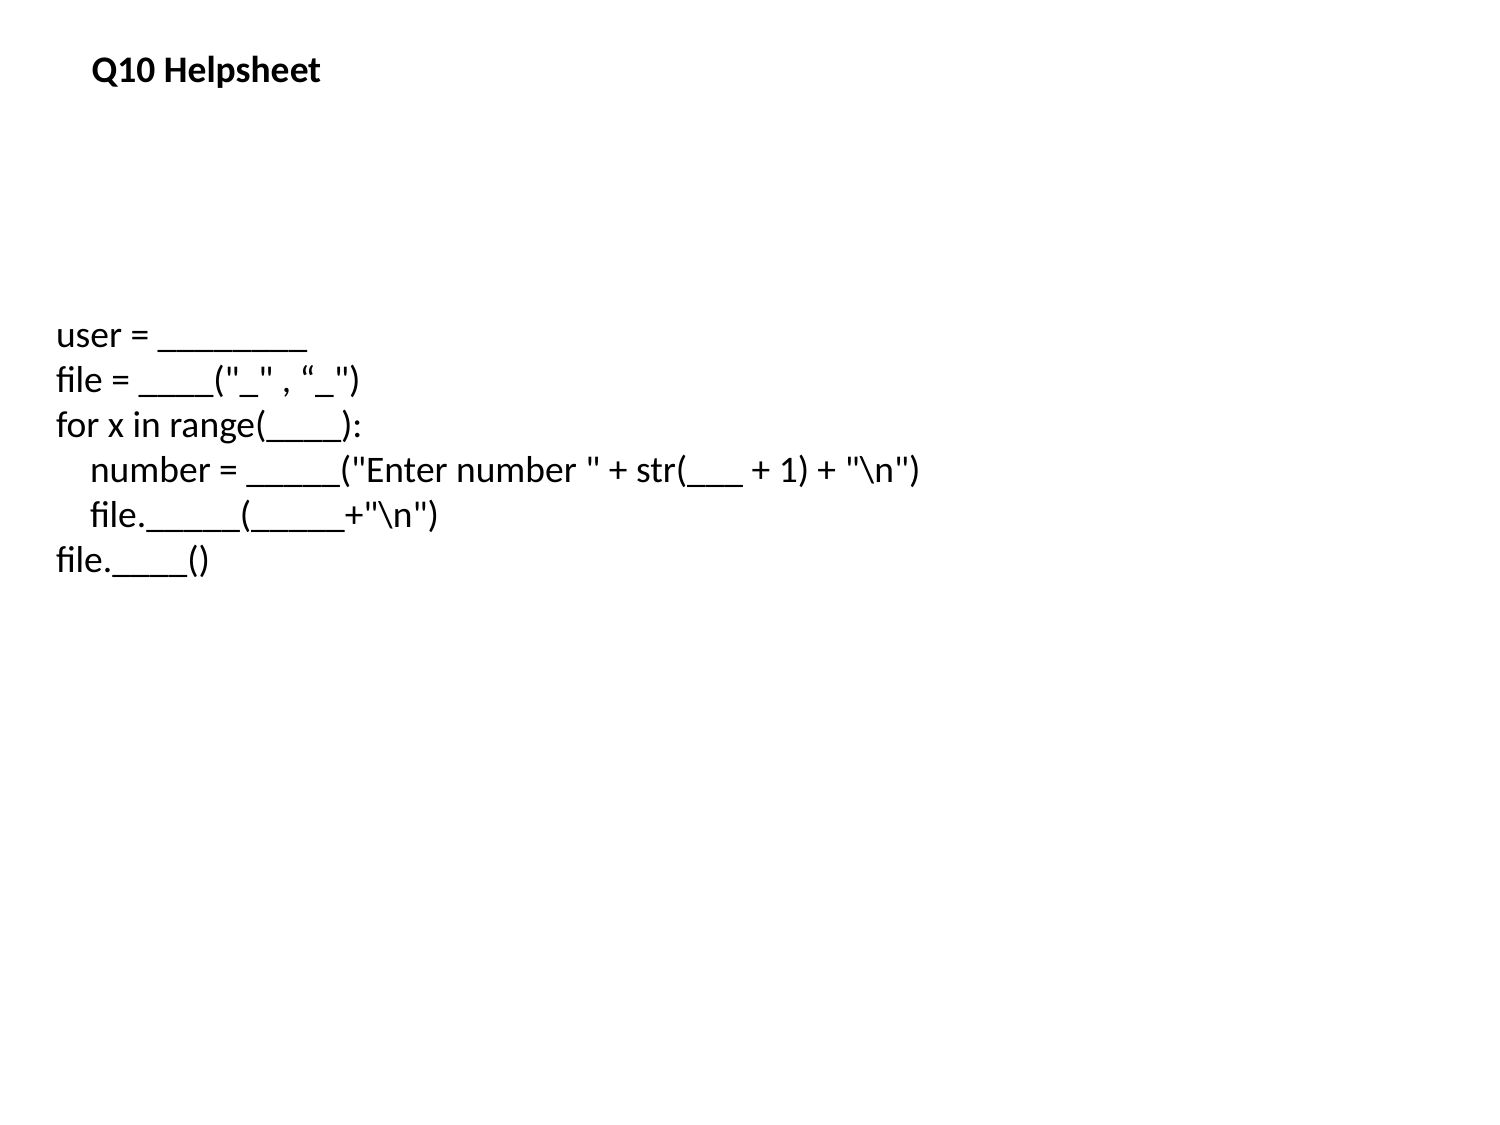

Q10 Helpsheet

user = ________
file = ____("_" , “_")
for x in range(____):
    number = _____("Enter number " + str(___ + 1) + "\n")
    file._____(_____+"\n")
file.____()